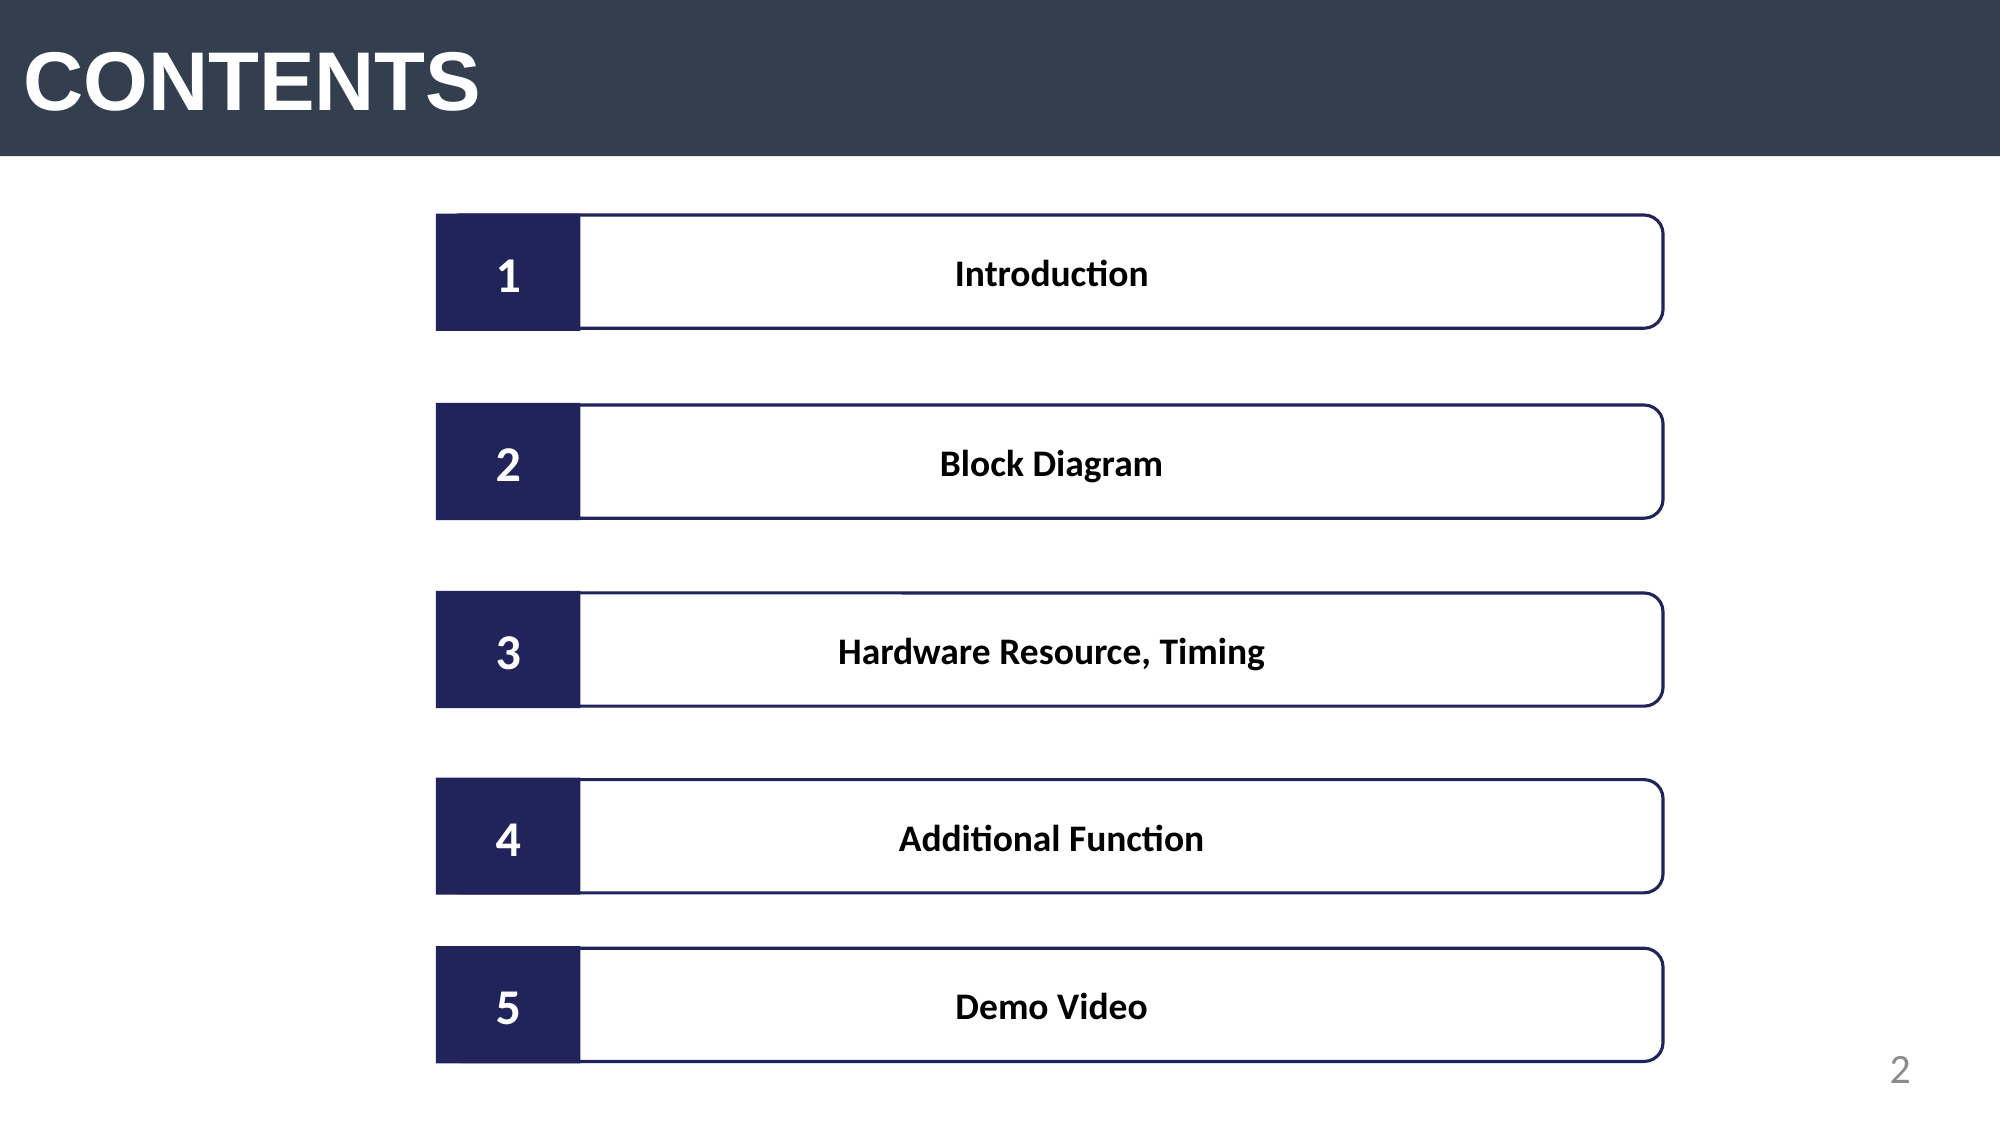

CONTENTS
1
Introduction
2
Block Diagram
3
Hardware Resource, Timing
4
Additional Function
5
Demo Video
2